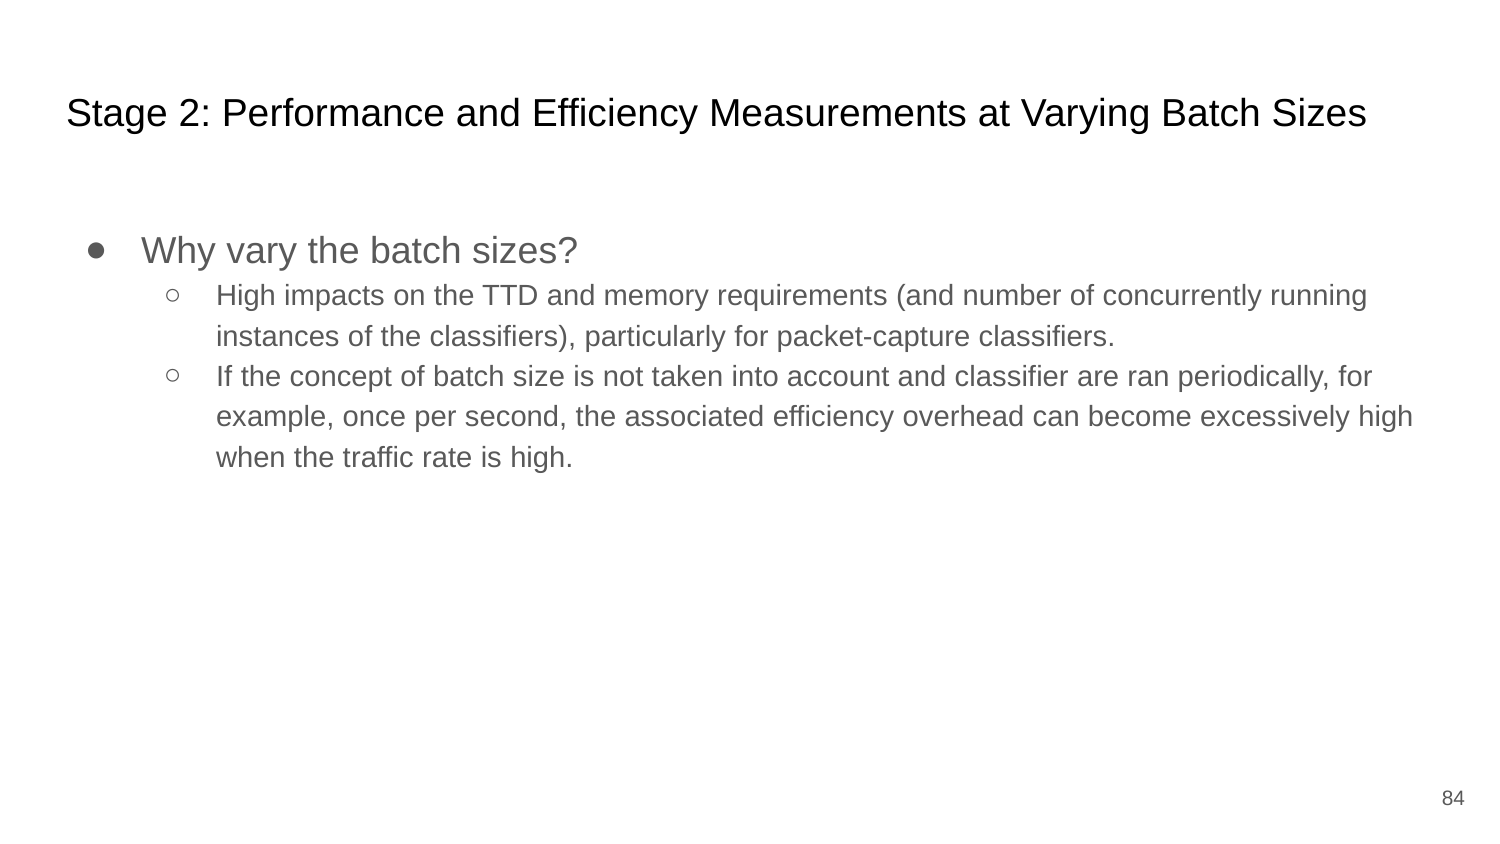

# Stage 2: Performance and Efficiency Measurements at Varying Batch Sizes
Why vary the batch sizes?
High impacts on the TTD and memory requirements (and number of concurrently running instances of the classifiers), particularly for packet-capture classifiers.
If the concept of batch size is not taken into account and classifier are ran periodically, for example, once per second, the associated efficiency overhead can become excessively high when the traffic rate is high.
84